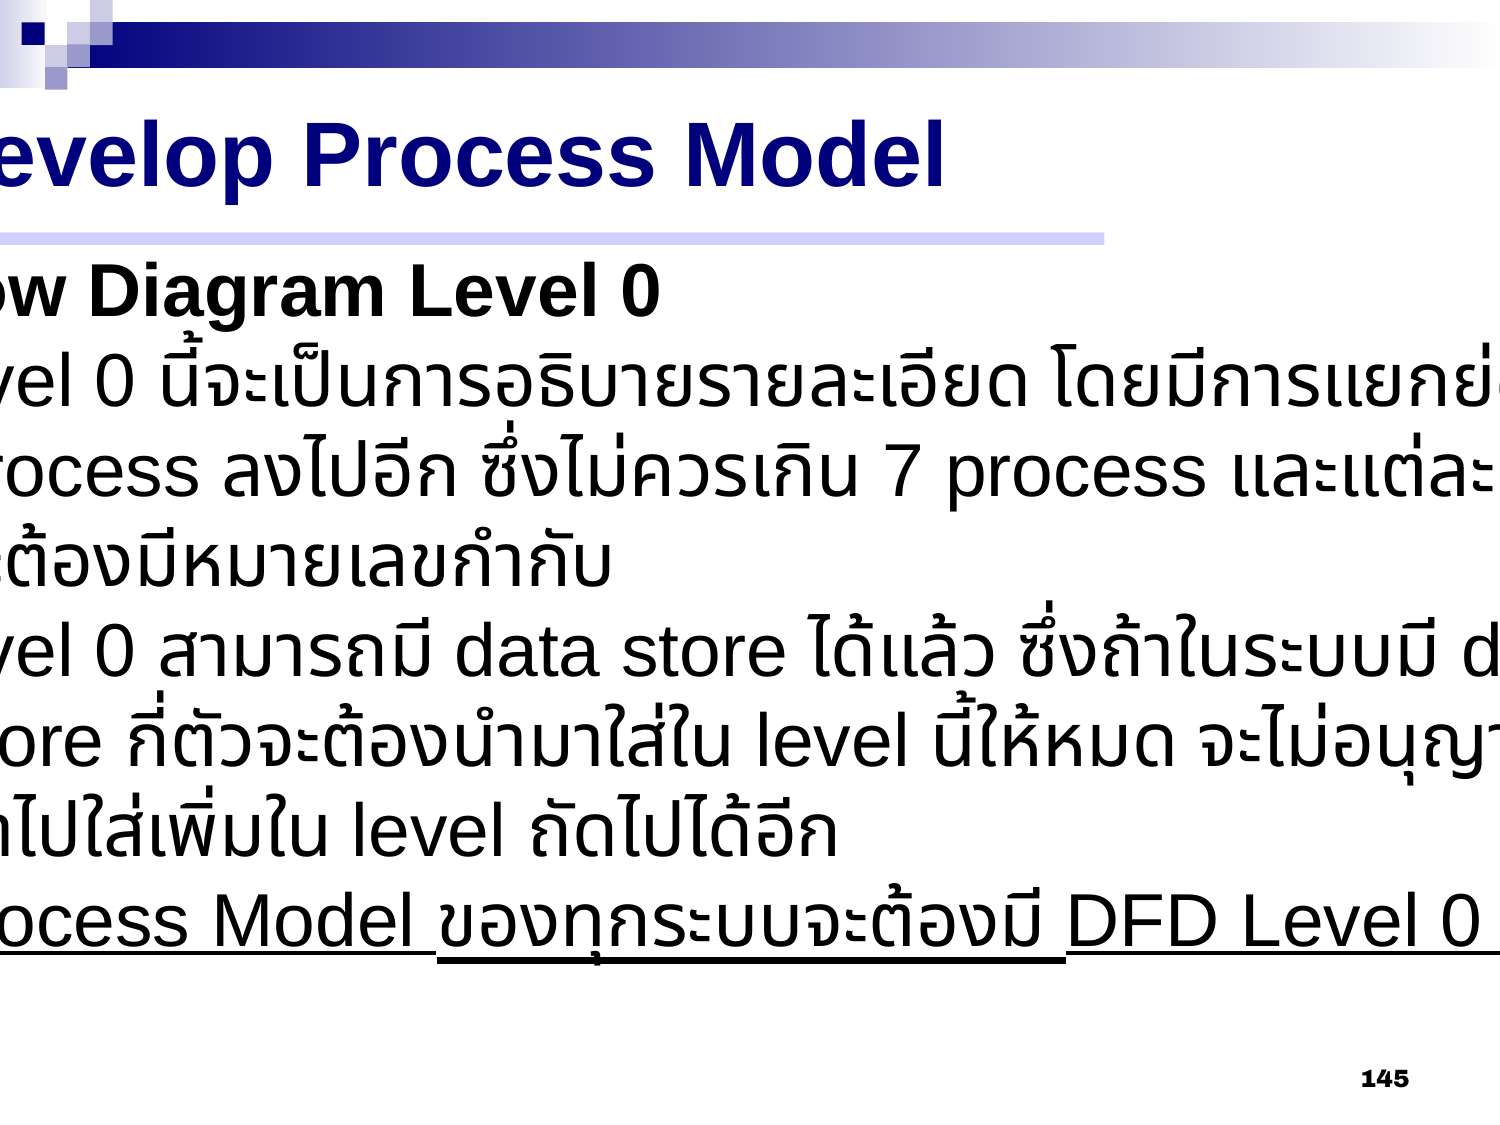

Develop Process Model
Data Flow Diagram Level 0
  ใน level 0 นี้จะเป็นการอธิบายรายละเอียด โดยมีการแยกย่อย
	process ลงไปอีก ซึ่งไม่ควรเกิน 7 process และแต่ละ process
	จะต้องมีหมายเลขกำกับ
  ใน level 0 สามารถมี data store ได้แล้ว ซึ่งถ้าในระบบมี data
	store กี่ตัวจะต้องนำมาใส่ใน level นี้ให้หมด จะไม่อนุญาตให้
	นำไปใส่เพิ่มใน level ถัดไปได้อีก
  ใน Process Model ของทุกระบบจะต้องมี DFD Level 0 เสมอ

145